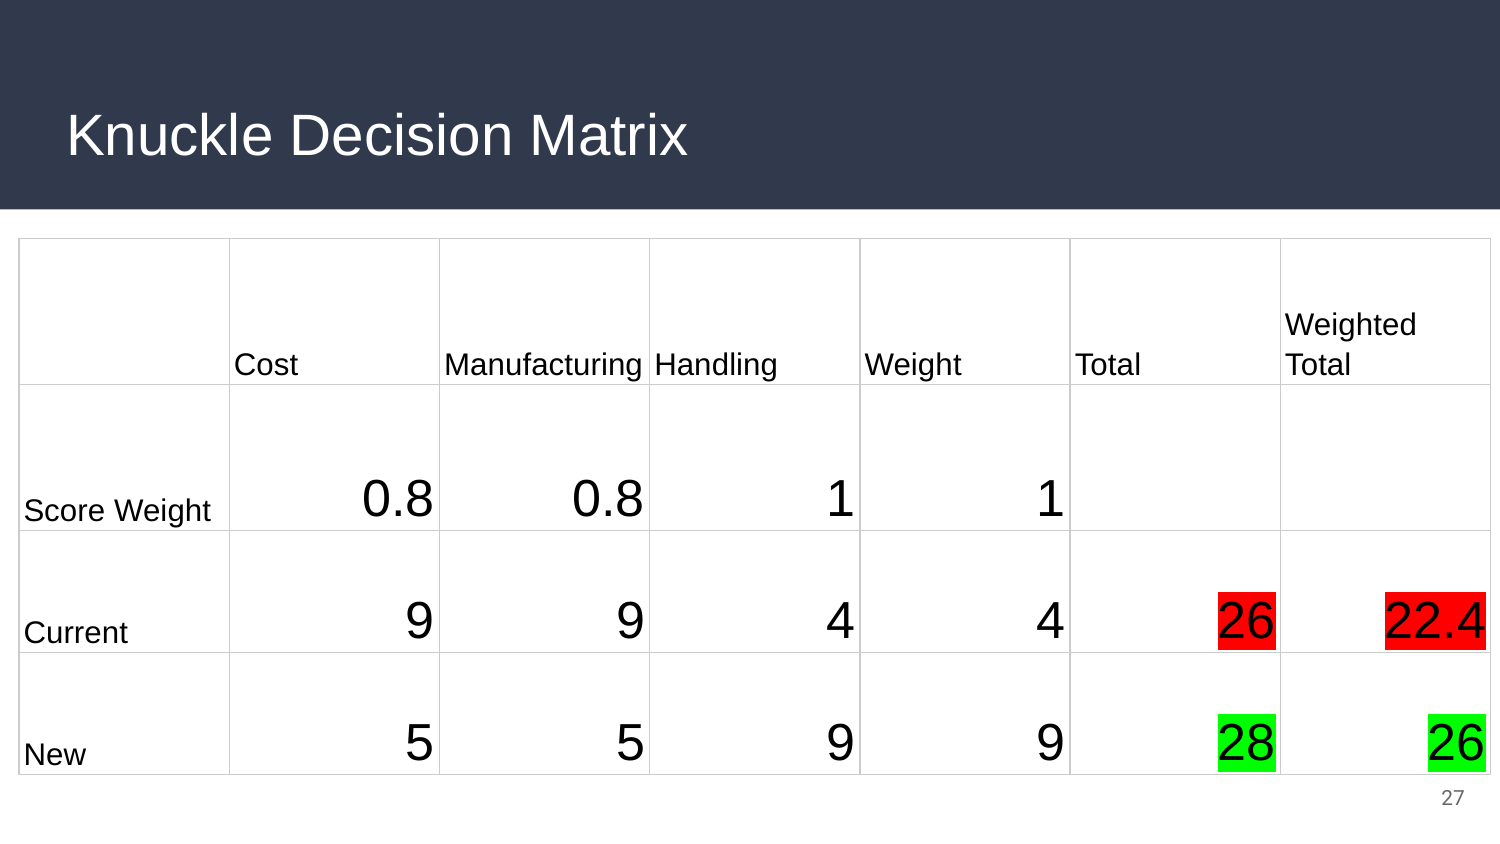

# Knuckle Decision Matrix
|  | Cost | Manufacturing | Handling | Weight | Total | Weighted Total |
| --- | --- | --- | --- | --- | --- | --- |
| Score Weight | 0.8 | 0.8 | 1 | 1 |  |  |
| Current | 9 | 9 | 4 | 4 | 26 | 22.4 |
| New | 5 | 5 | 9 | 9 | 28 | 26 |
27